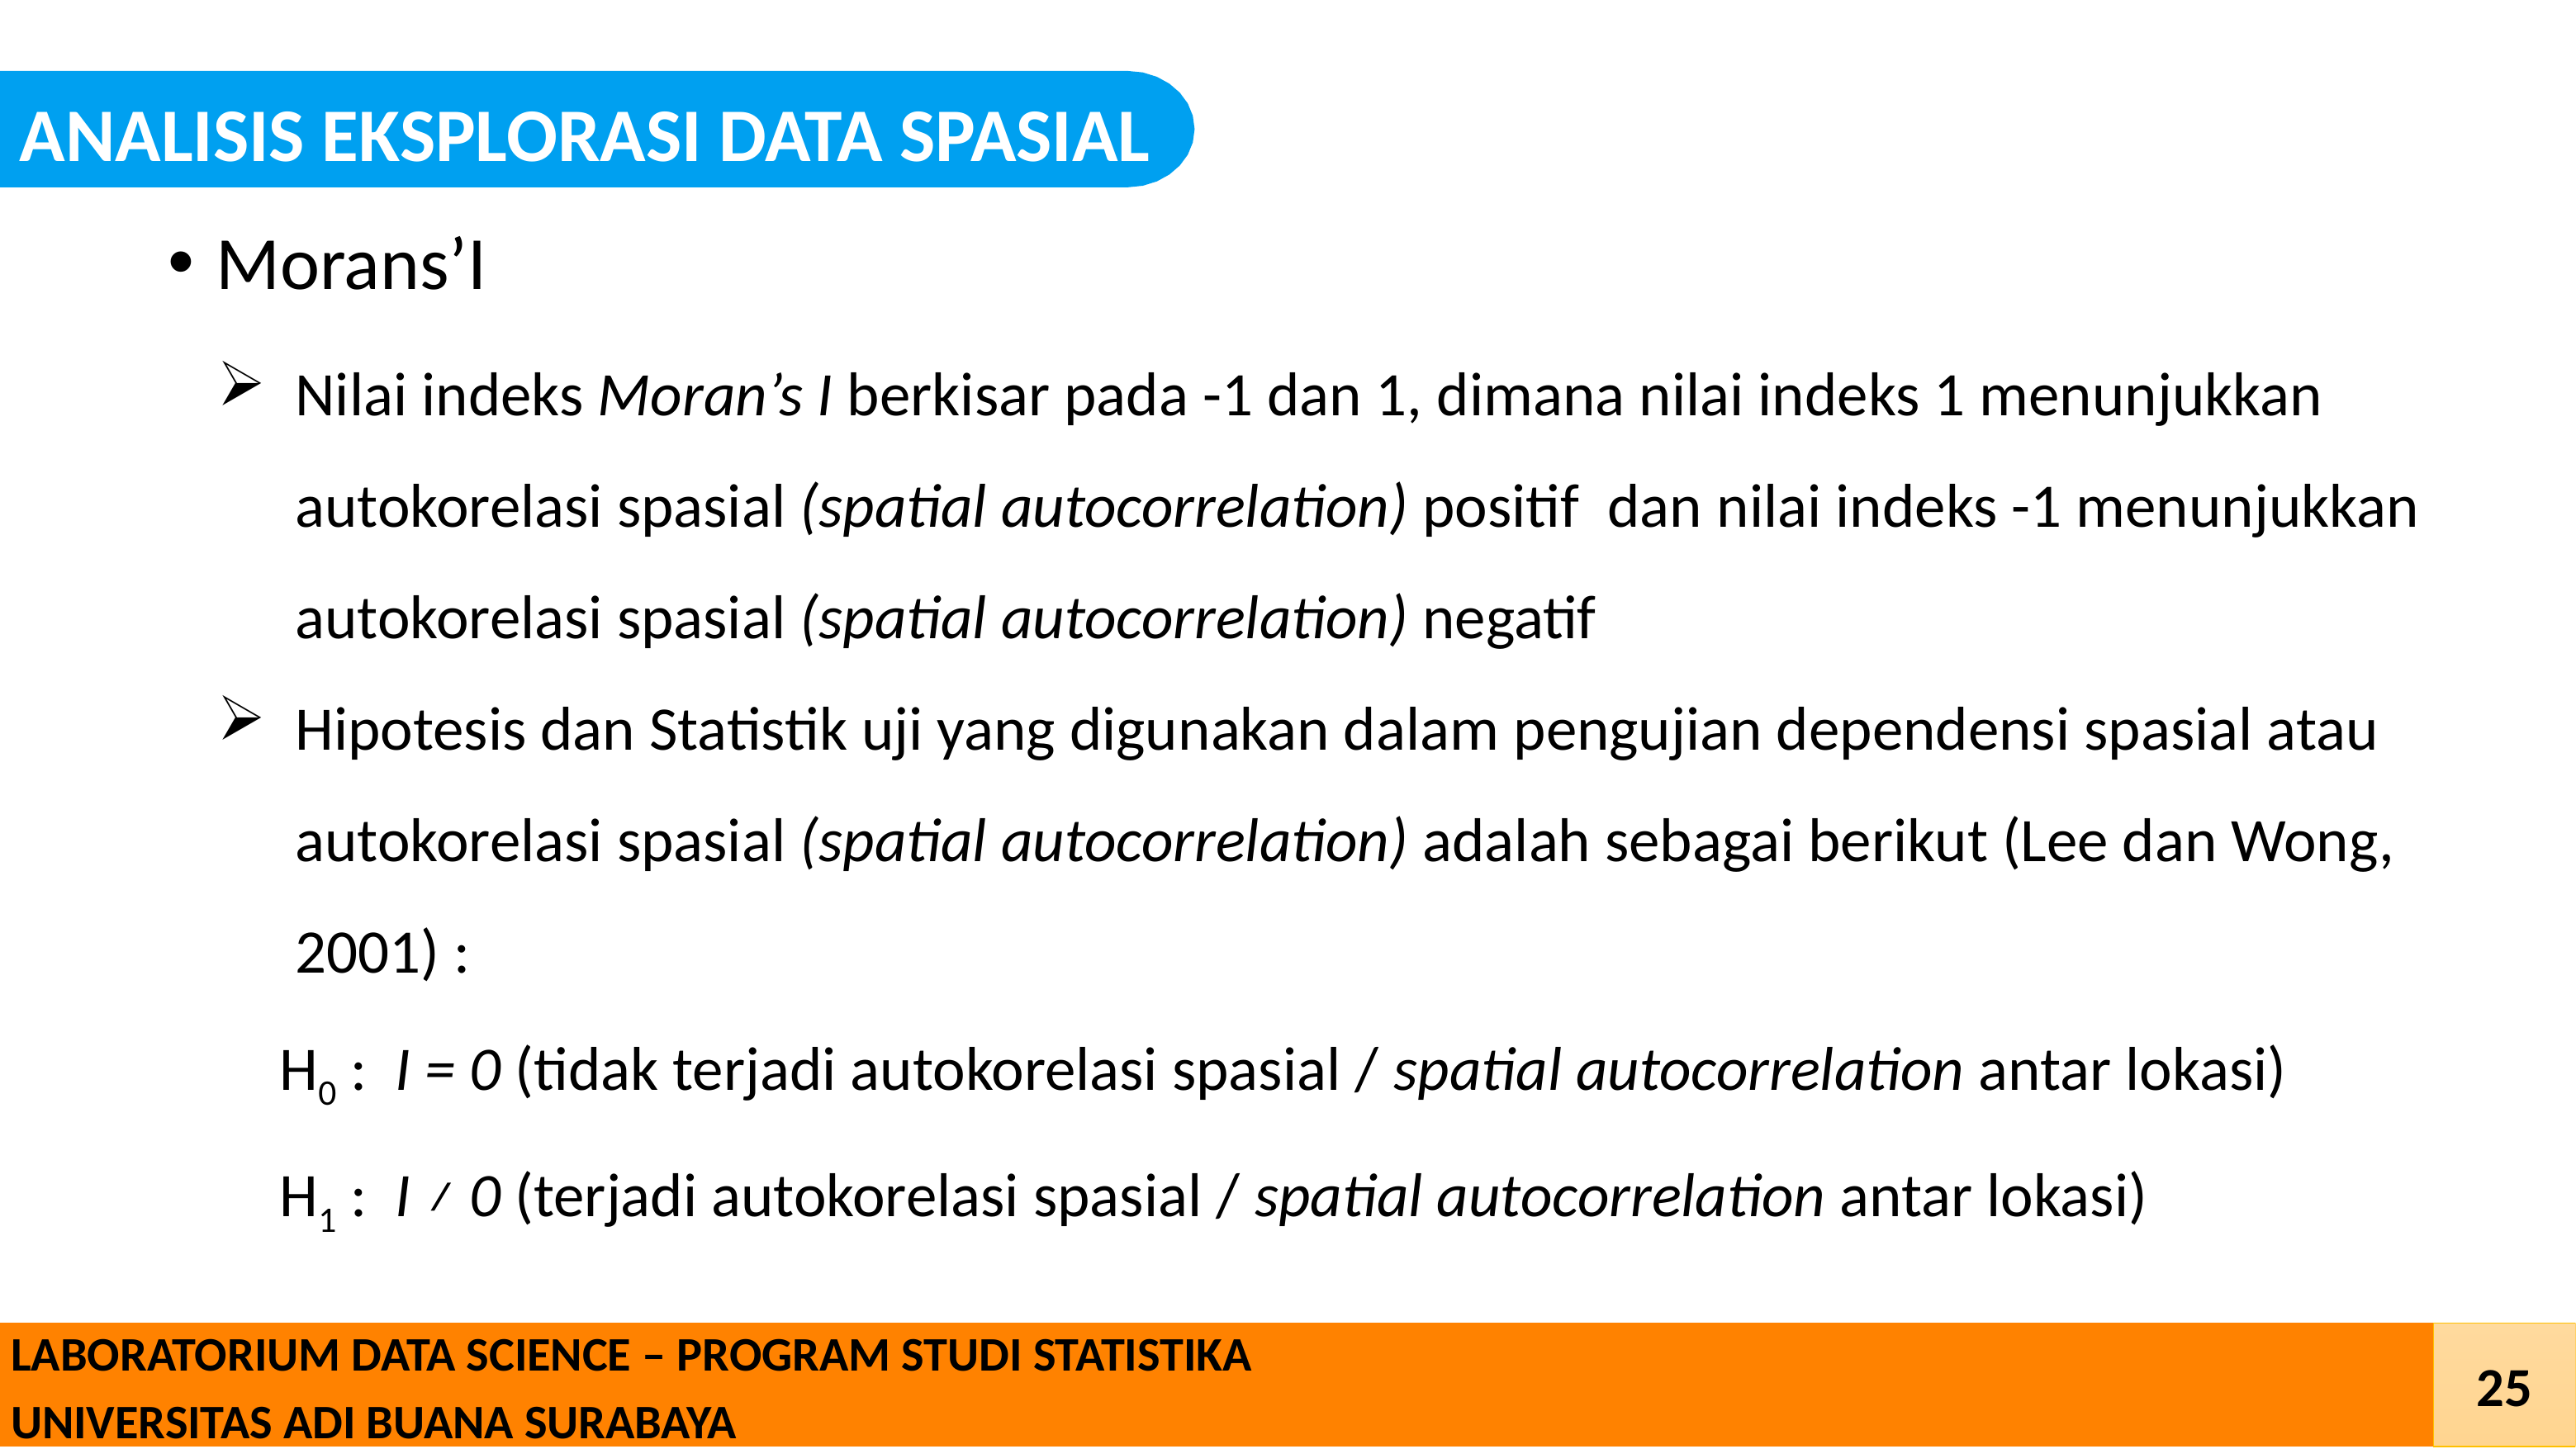

ANALISIS EKSPLORASI DATA SPASIAL
Morans’I
Nilai indeks Moran’s I berkisar pada -1 dan 1, dimana nilai indeks 1 menunjukkan  autokorelasi spasial (spatial autocorrelation) positif  dan nilai indeks -1 menunjukkan autokorelasi spasial (spatial autocorrelation) negatif
Hipotesis dan Statistik uji yang digunakan dalam pengujian dependensi spasial atau autokorelasi spasial (spatial autocorrelation) adalah sebagai berikut (Lee dan Wong, 2001) :
H0 :  I = 0 (tidak terjadi autokorelasi spasial / spatial autocorrelation antar lokasi)
H1 :  I ≠ 0 (terjadi autokorelasi spasial / spatial autocorrelation antar lokasi)
 LABORATORIUM DATA SCIENCE – PROGRAM STUDI STATISTIKA
 UNIVERSITAS ADI BUANA SURABAYA
25